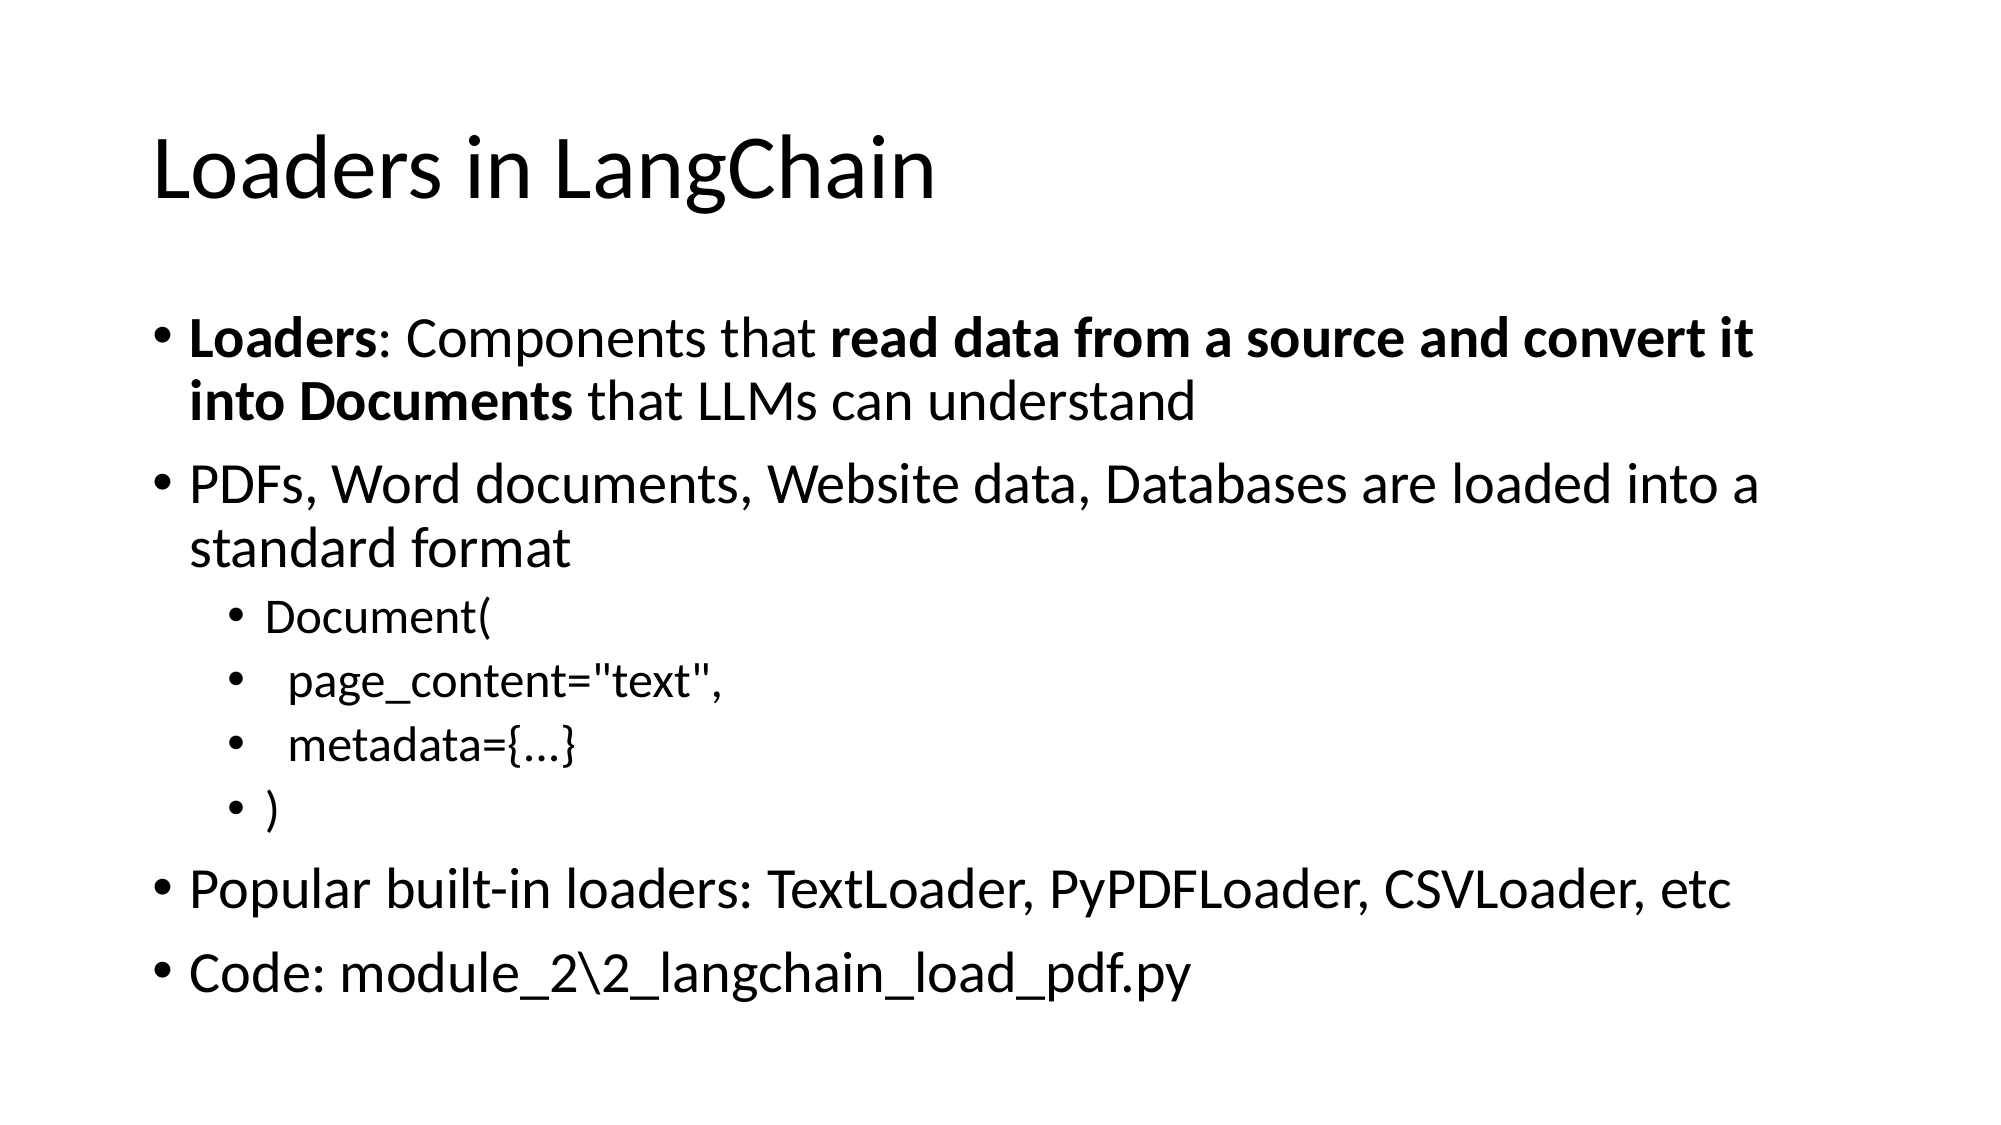

# Loaders in LangChain
Loaders: Components that read data from a source and convert it into Documents that LLMs can understand
PDFs, Word documents, Website data, Databases are loaded into a standard format
Document(
  page_content="text",
  metadata={...}
)
Popular built-in loaders: TextLoader, PyPDFLoader, CSVLoader, etc
Code: module_2\2_langchain_load_pdf.py